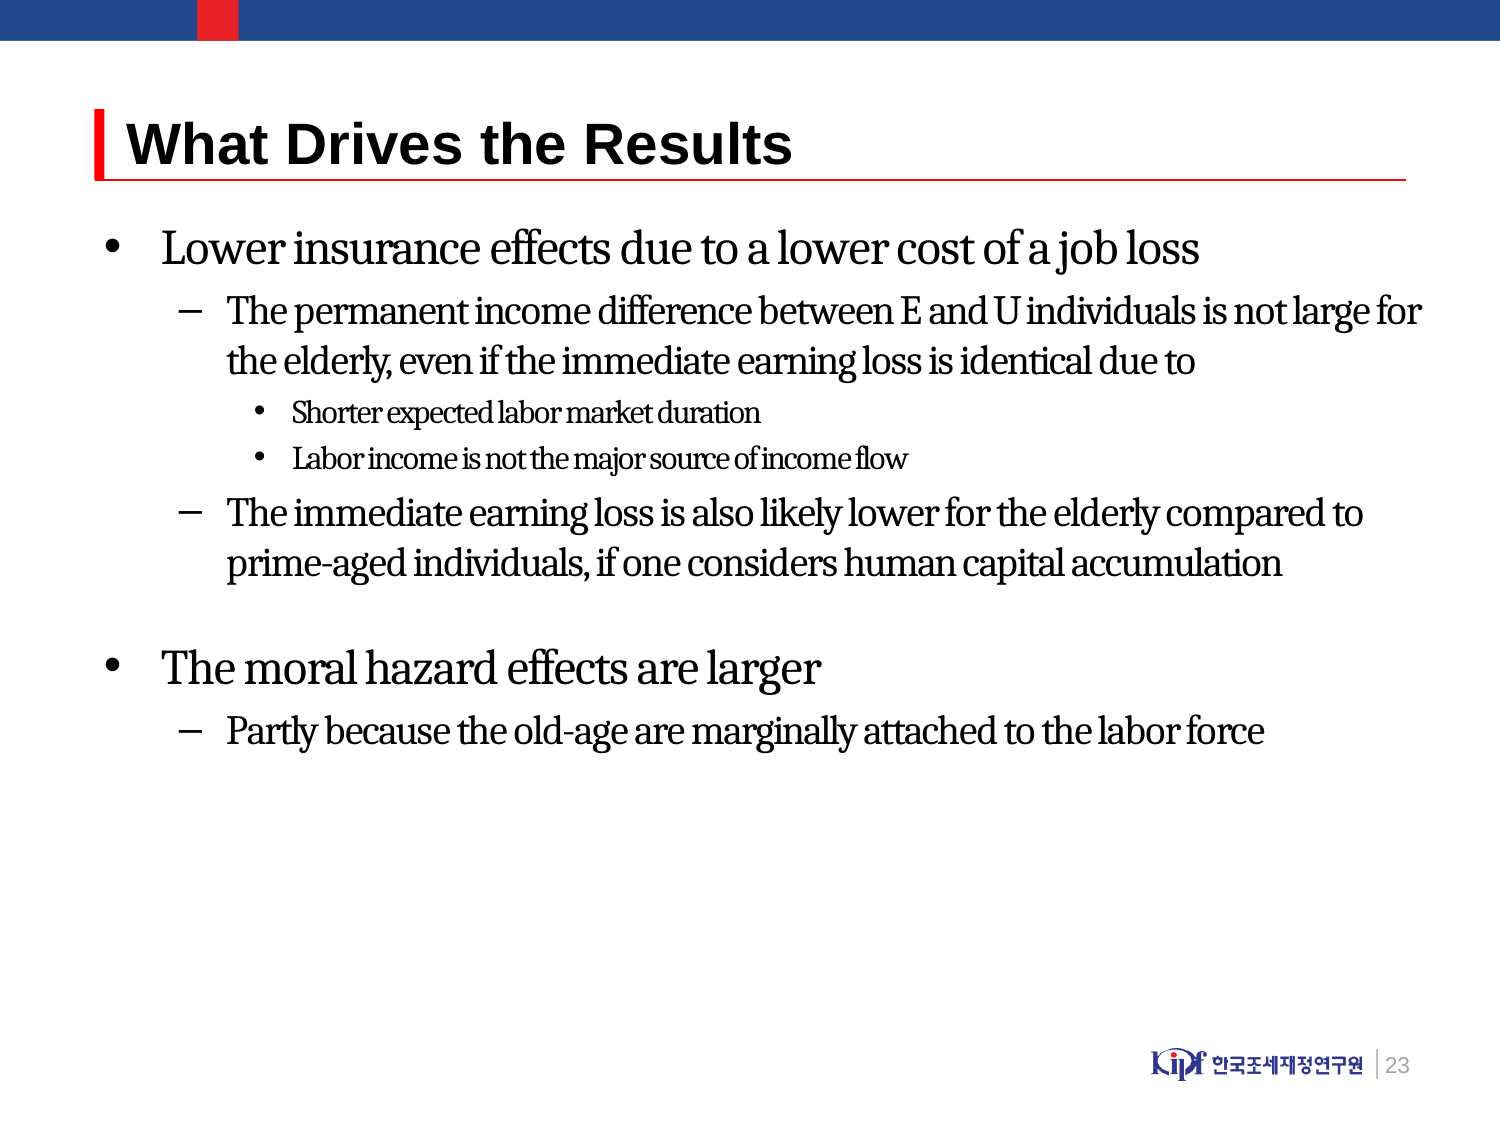

# What Drives the Results
Lower insurance effects due to a lower cost of a job loss
The permanent income difference between E and U individuals is not large for the elderly, even if the immediate earning loss is identical due to
Shorter expected labor market duration
Labor income is not the major source of income flow
The immediate earning loss is also likely lower for the elderly compared to prime-aged individuals, if one considers human capital accumulation
The moral hazard effects are larger
Partly because the old-age are marginally attached to the labor force

23